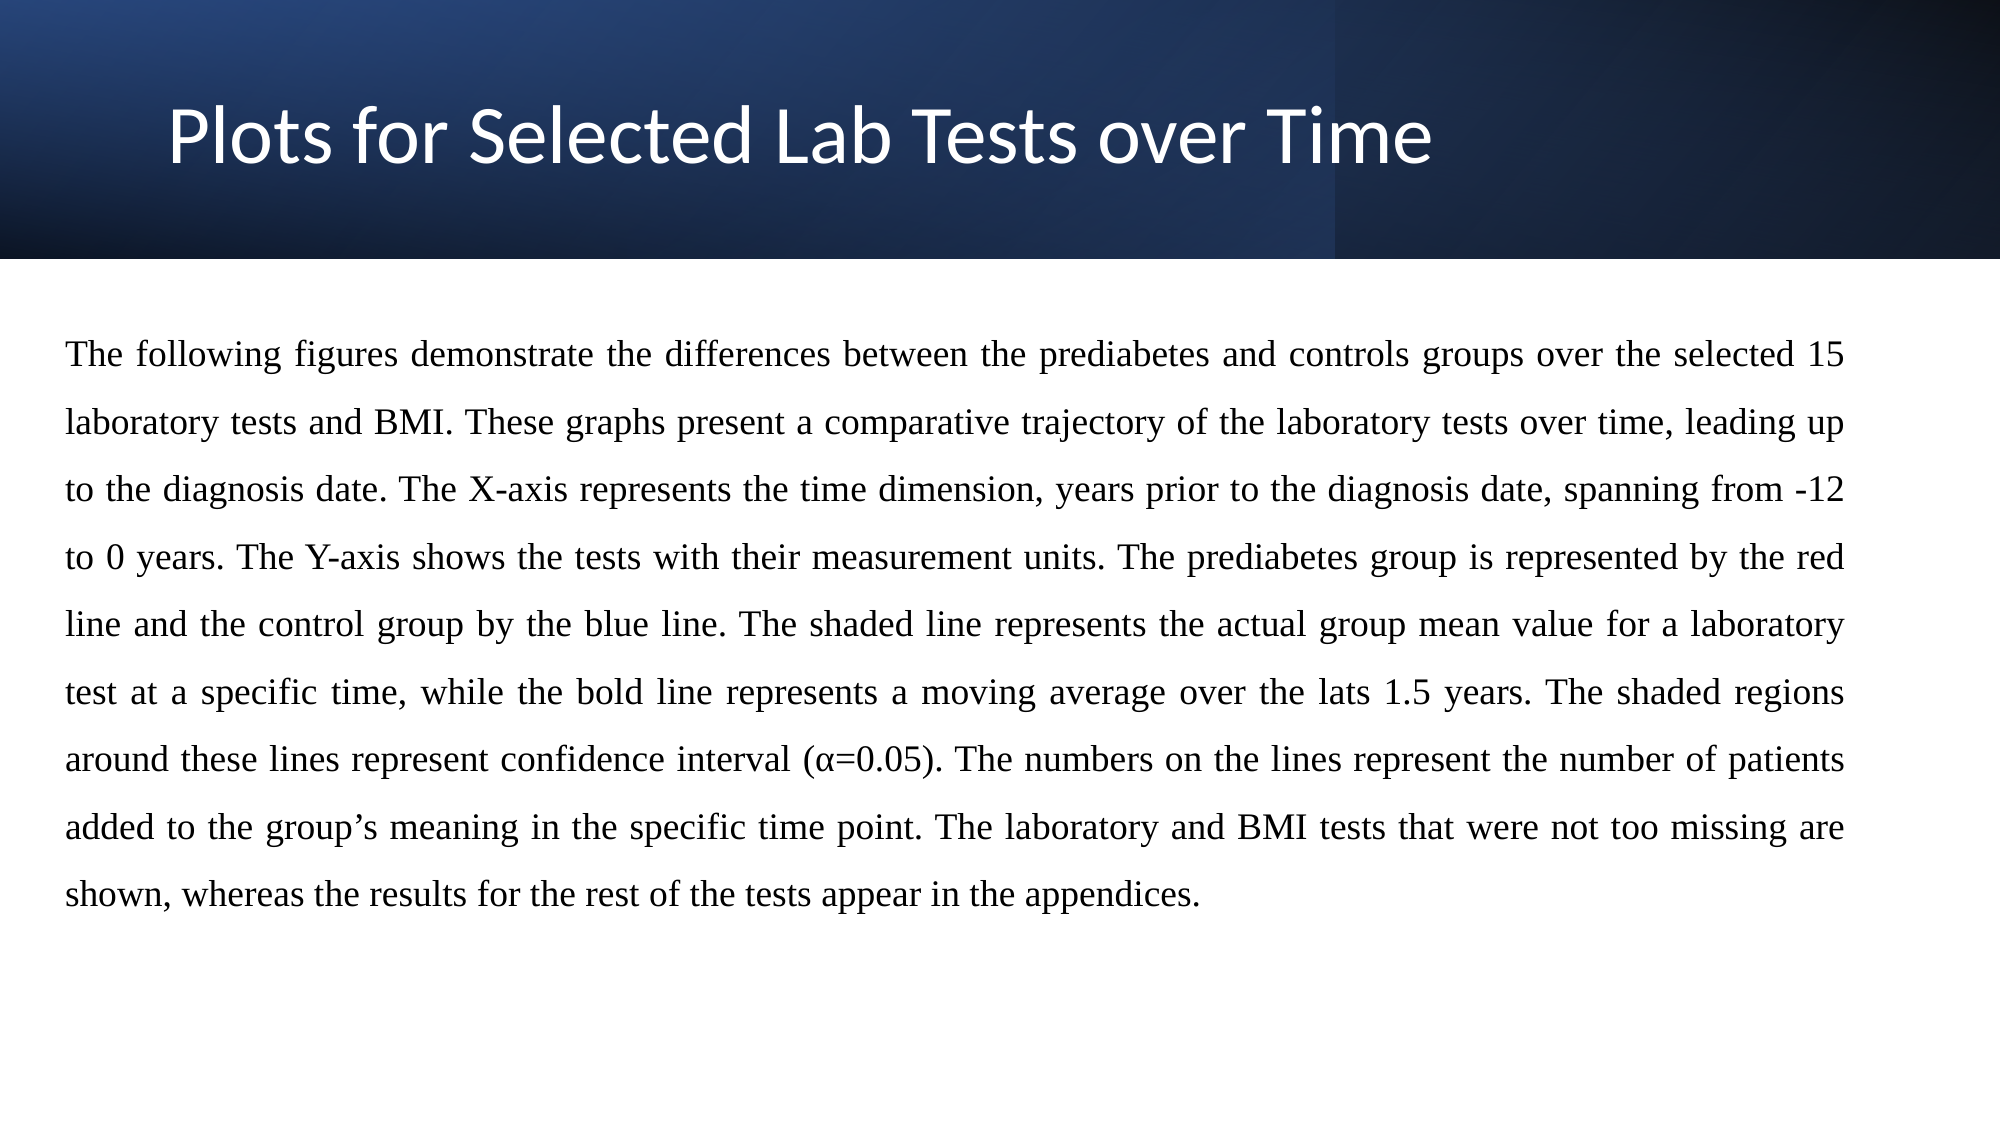

# Plots for Selected Lab Tests over Time
The following figures demonstrate the differences between the prediabetes and controls groups over the selected 15 laboratory tests and BMI. These graphs present a comparative trajectory of the laboratory tests over time, leading up to the diagnosis date. The X-axis represents the time dimension, years prior to the diagnosis date, spanning from -12 to 0 years. The Y-axis shows the tests with their measurement units. The prediabetes group is represented by the red line and the control group by the blue line. The shaded line represents the actual group mean value for a laboratory test at a specific time, while the bold line represents a moving average over the lats 1.5 years. The shaded regions around these lines represent confidence interval (α=0.05). The numbers on the lines represent the number of patients added to the group’s meaning in the specific time point. The laboratory and BMI tests that were not too missing are shown, whereas the results for the rest of the tests appear in the appendices.